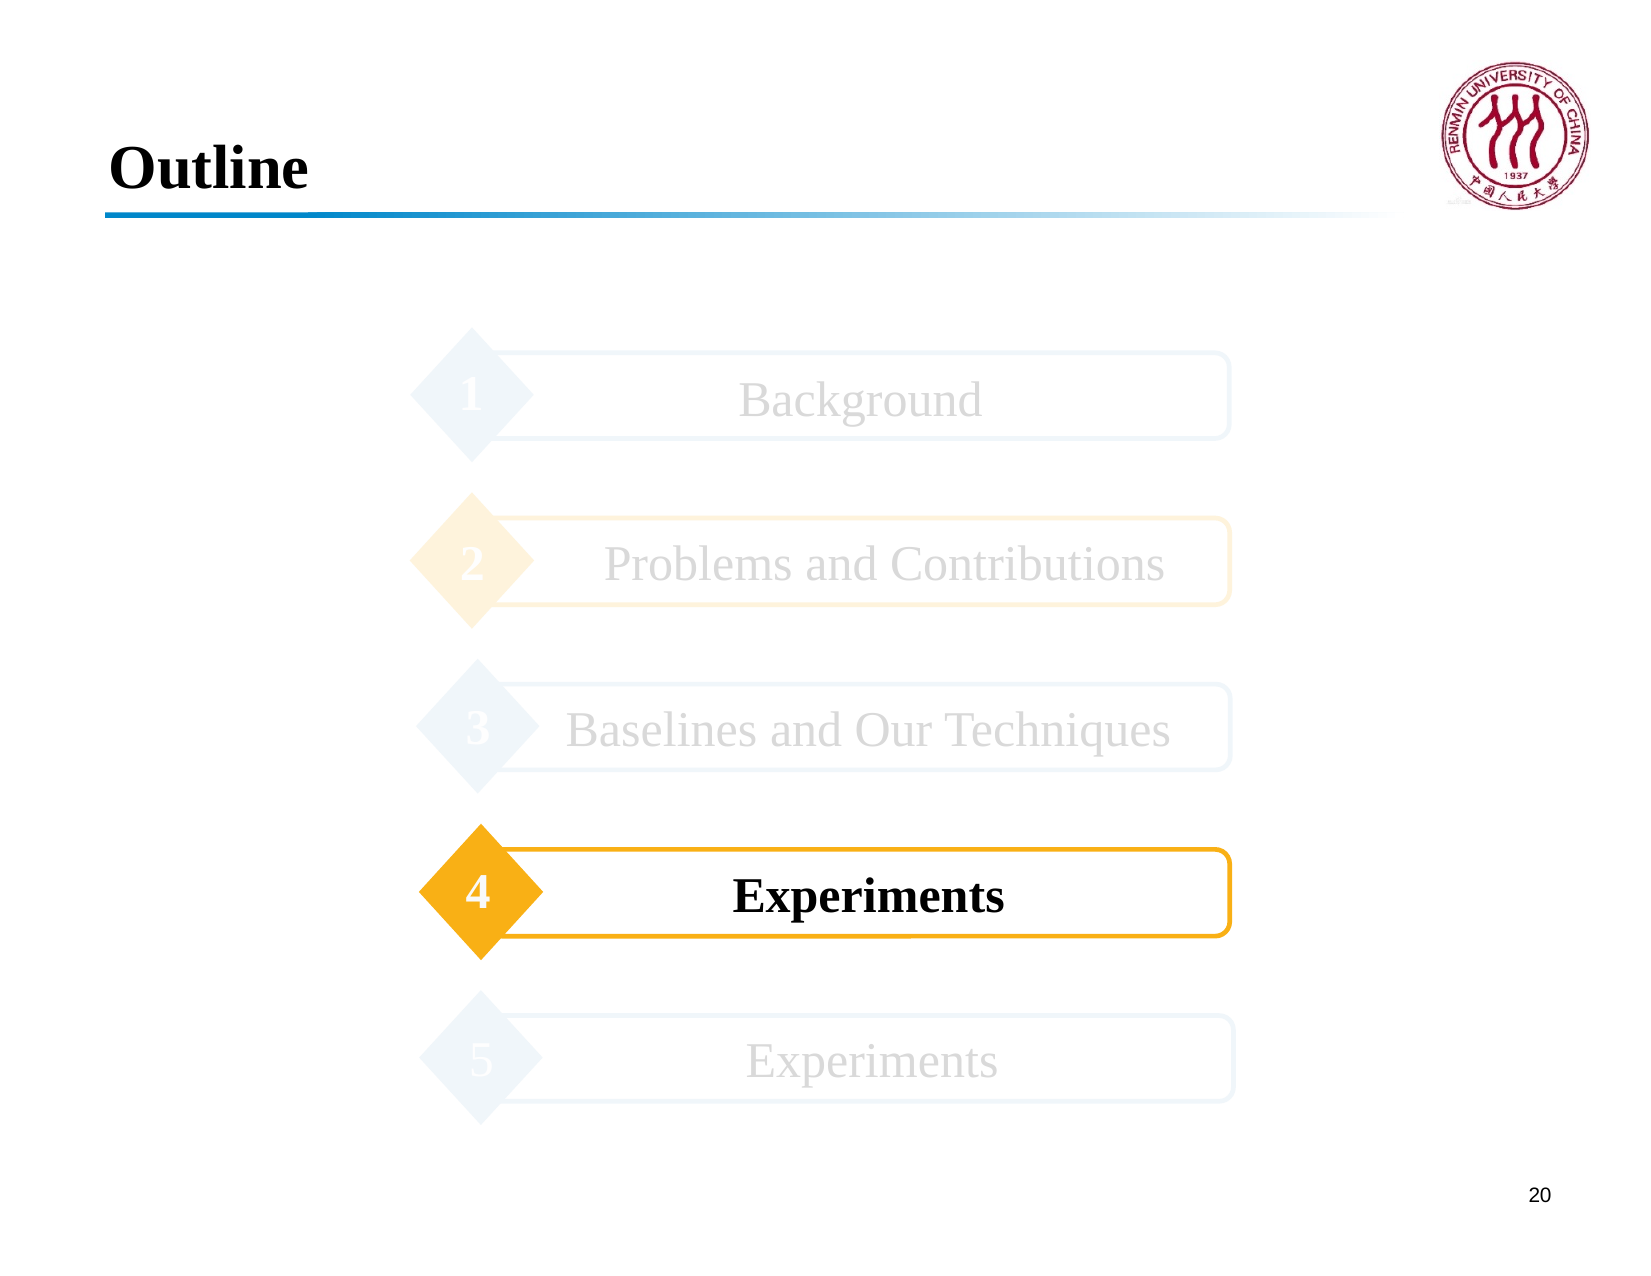

# Outline

1

Background

2
Problems and Contributions

3
Baselines and Our Techniques

4
Experiments

5
Experiments